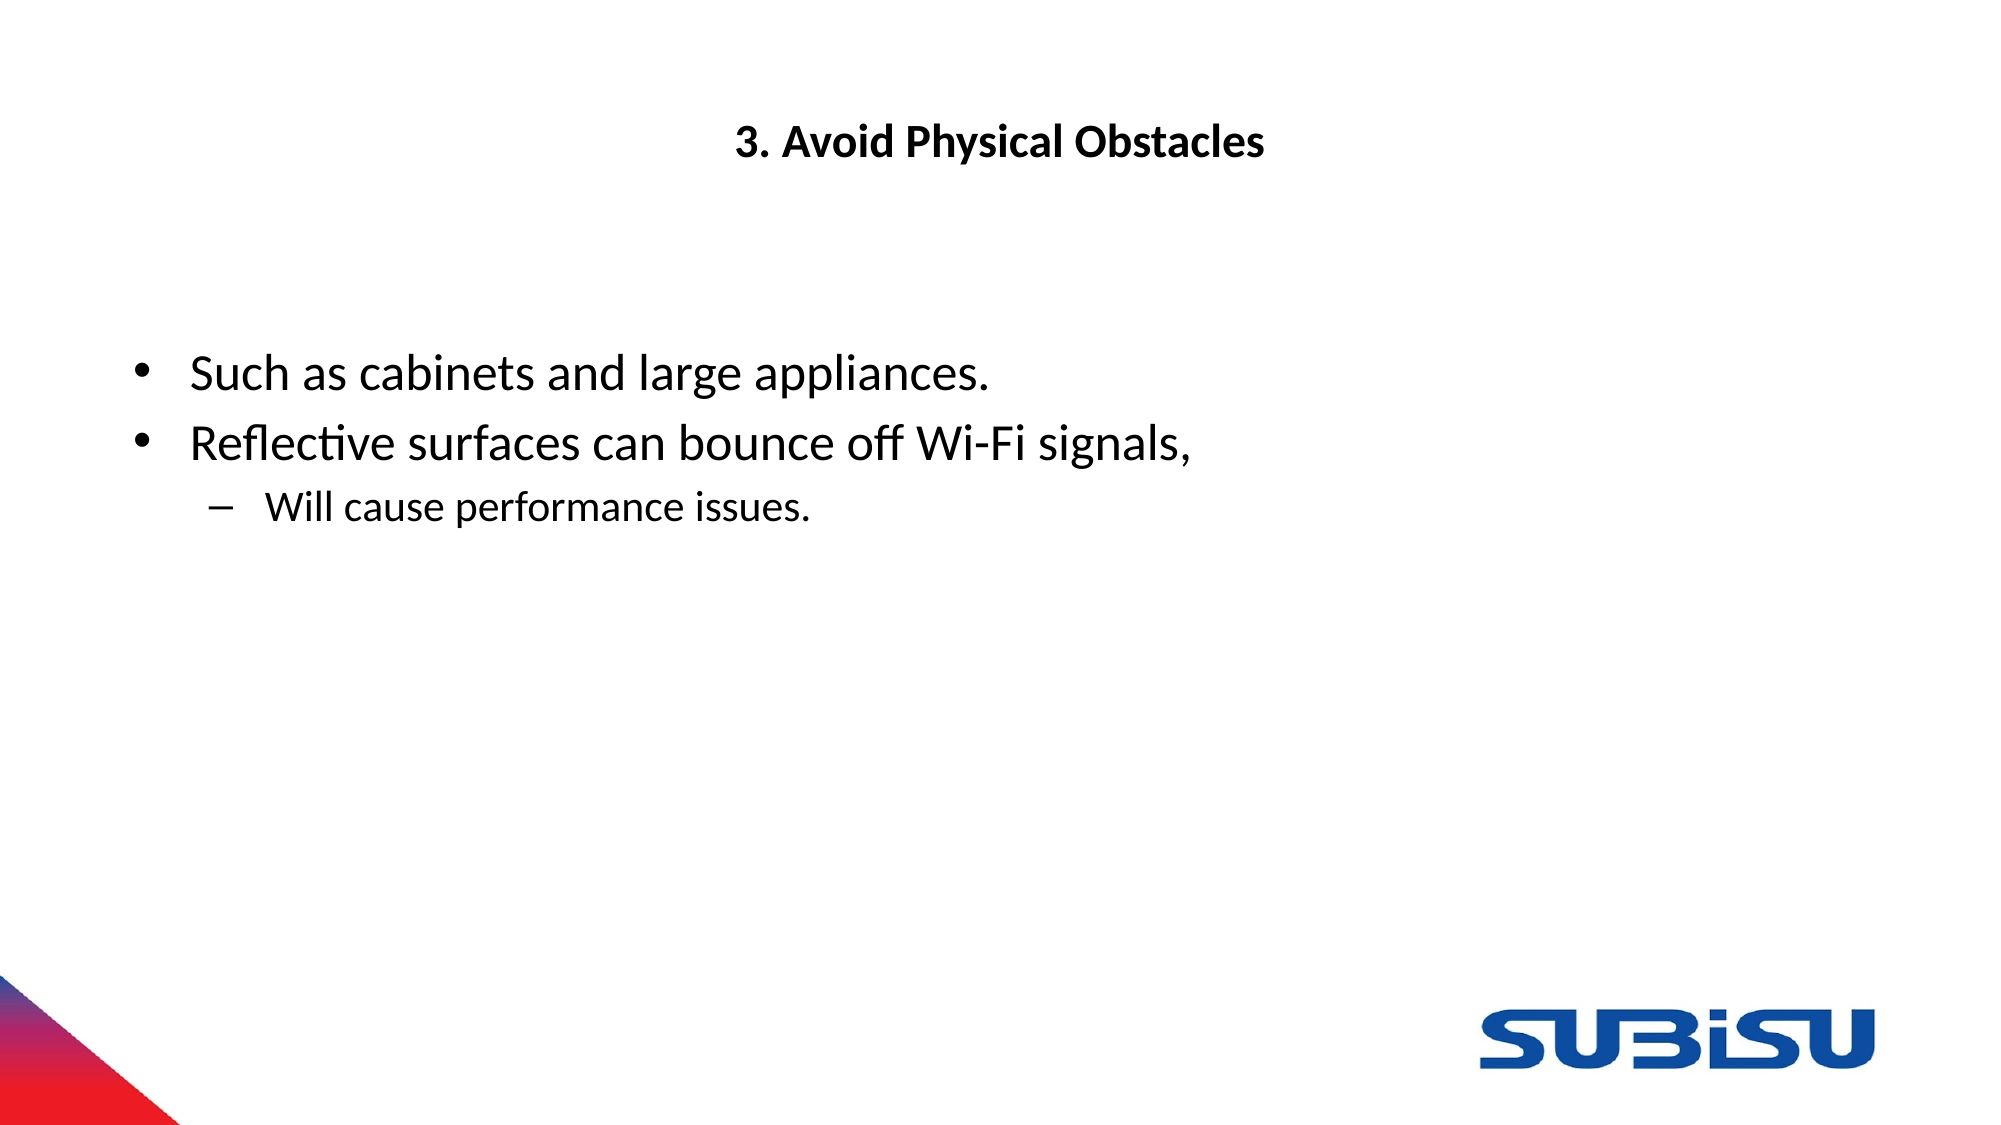

# 3. Avoid Physical Obstacles
Such as cabinets and large appliances.
Reflective surfaces can bounce off Wi-Fi signals,
Will cause performance issues.